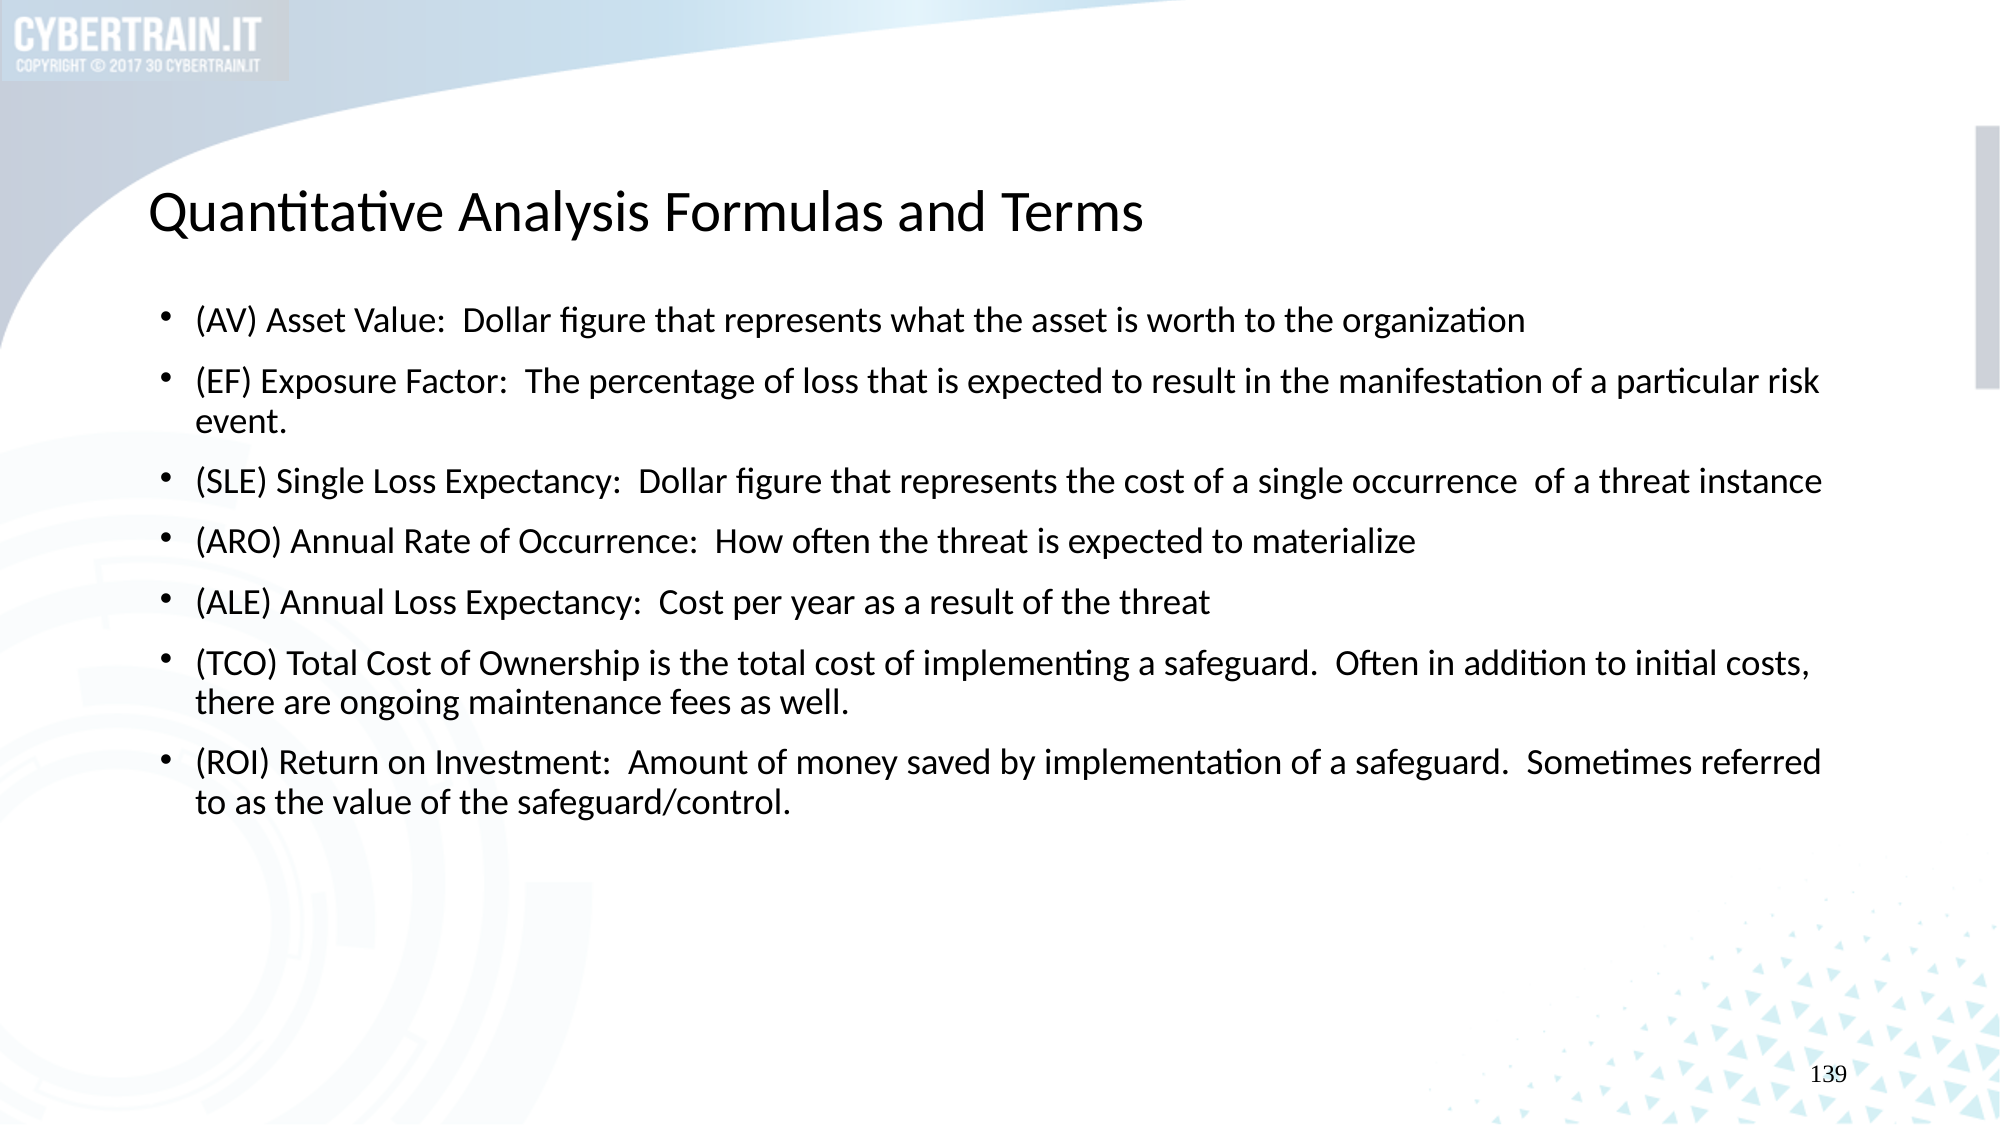

# Quantitative Analysis Formulas and Terms
(AV) Asset Value:  Dollar figure that represents what the asset is worth to the organization
(EF) Exposure Factor:  The percentage of loss that is expected to result in the manifestation of a particular risk event.
(SLE) Single Loss Expectancy:  Dollar figure that represents the cost of a single occurrence  of a threat instance
(ARO) Annual Rate of Occurrence:  How often the threat is expected to materialize
(ALE) Annual Loss Expectancy:  Cost per year as a result of the threat
(TCO) Total Cost of Ownership is the total cost of implementing a safeguard.  Often in addition to initial costs, there are ongoing maintenance fees as well.
(ROI) Return on Investment:  Amount of money saved by implementation of a safeguard.  Sometimes referred to as the value of the safeguard/control.

139